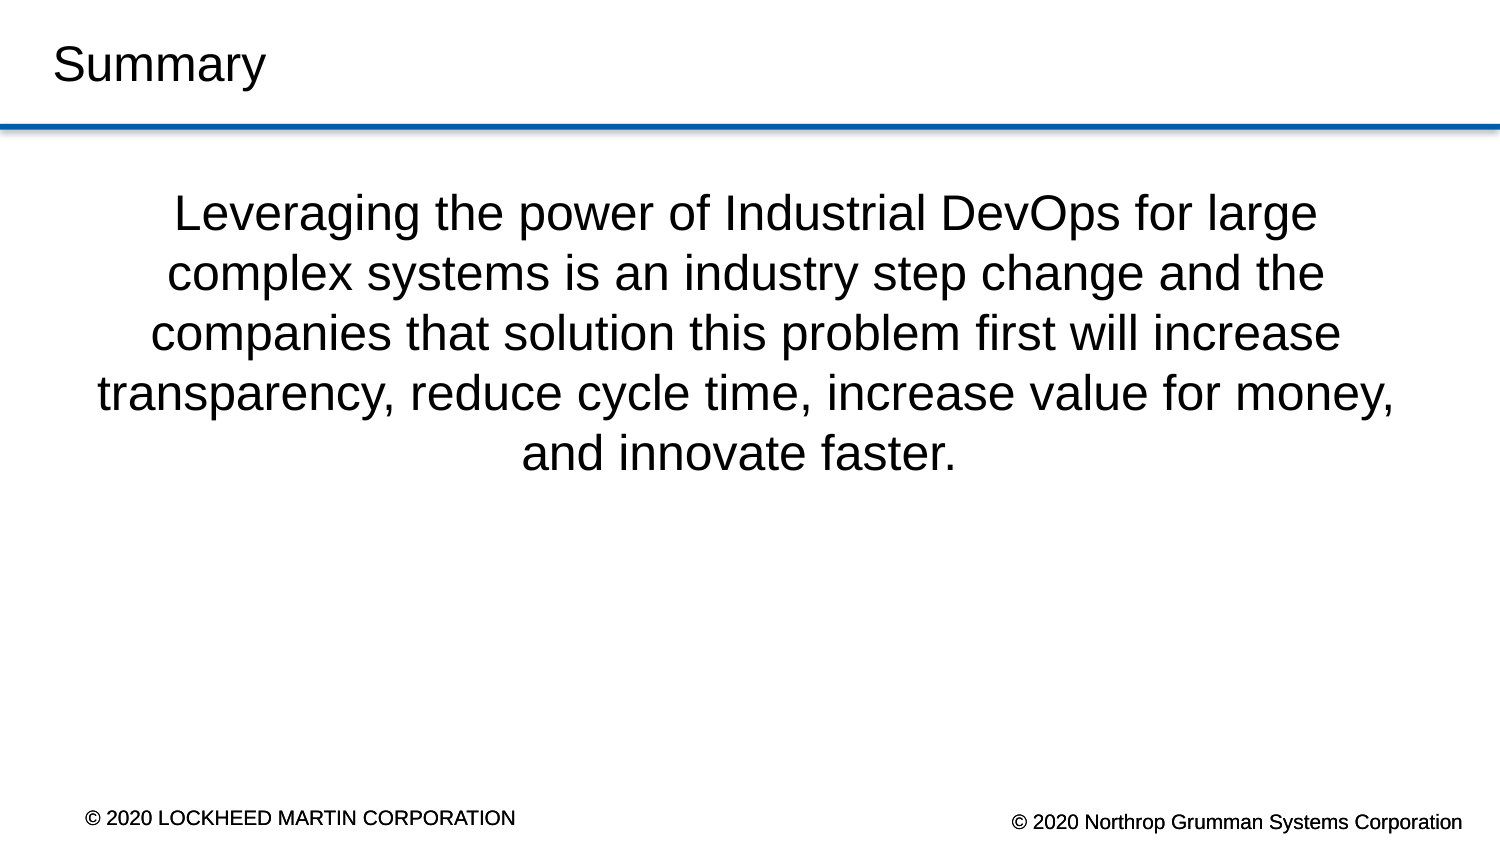

# Summary
Leveraging the power of Industrial DevOps for large complex systems is an industry step change and the companies that solution this problem first will increase transparency, reduce cycle time, increase value for money, and innovate faster.